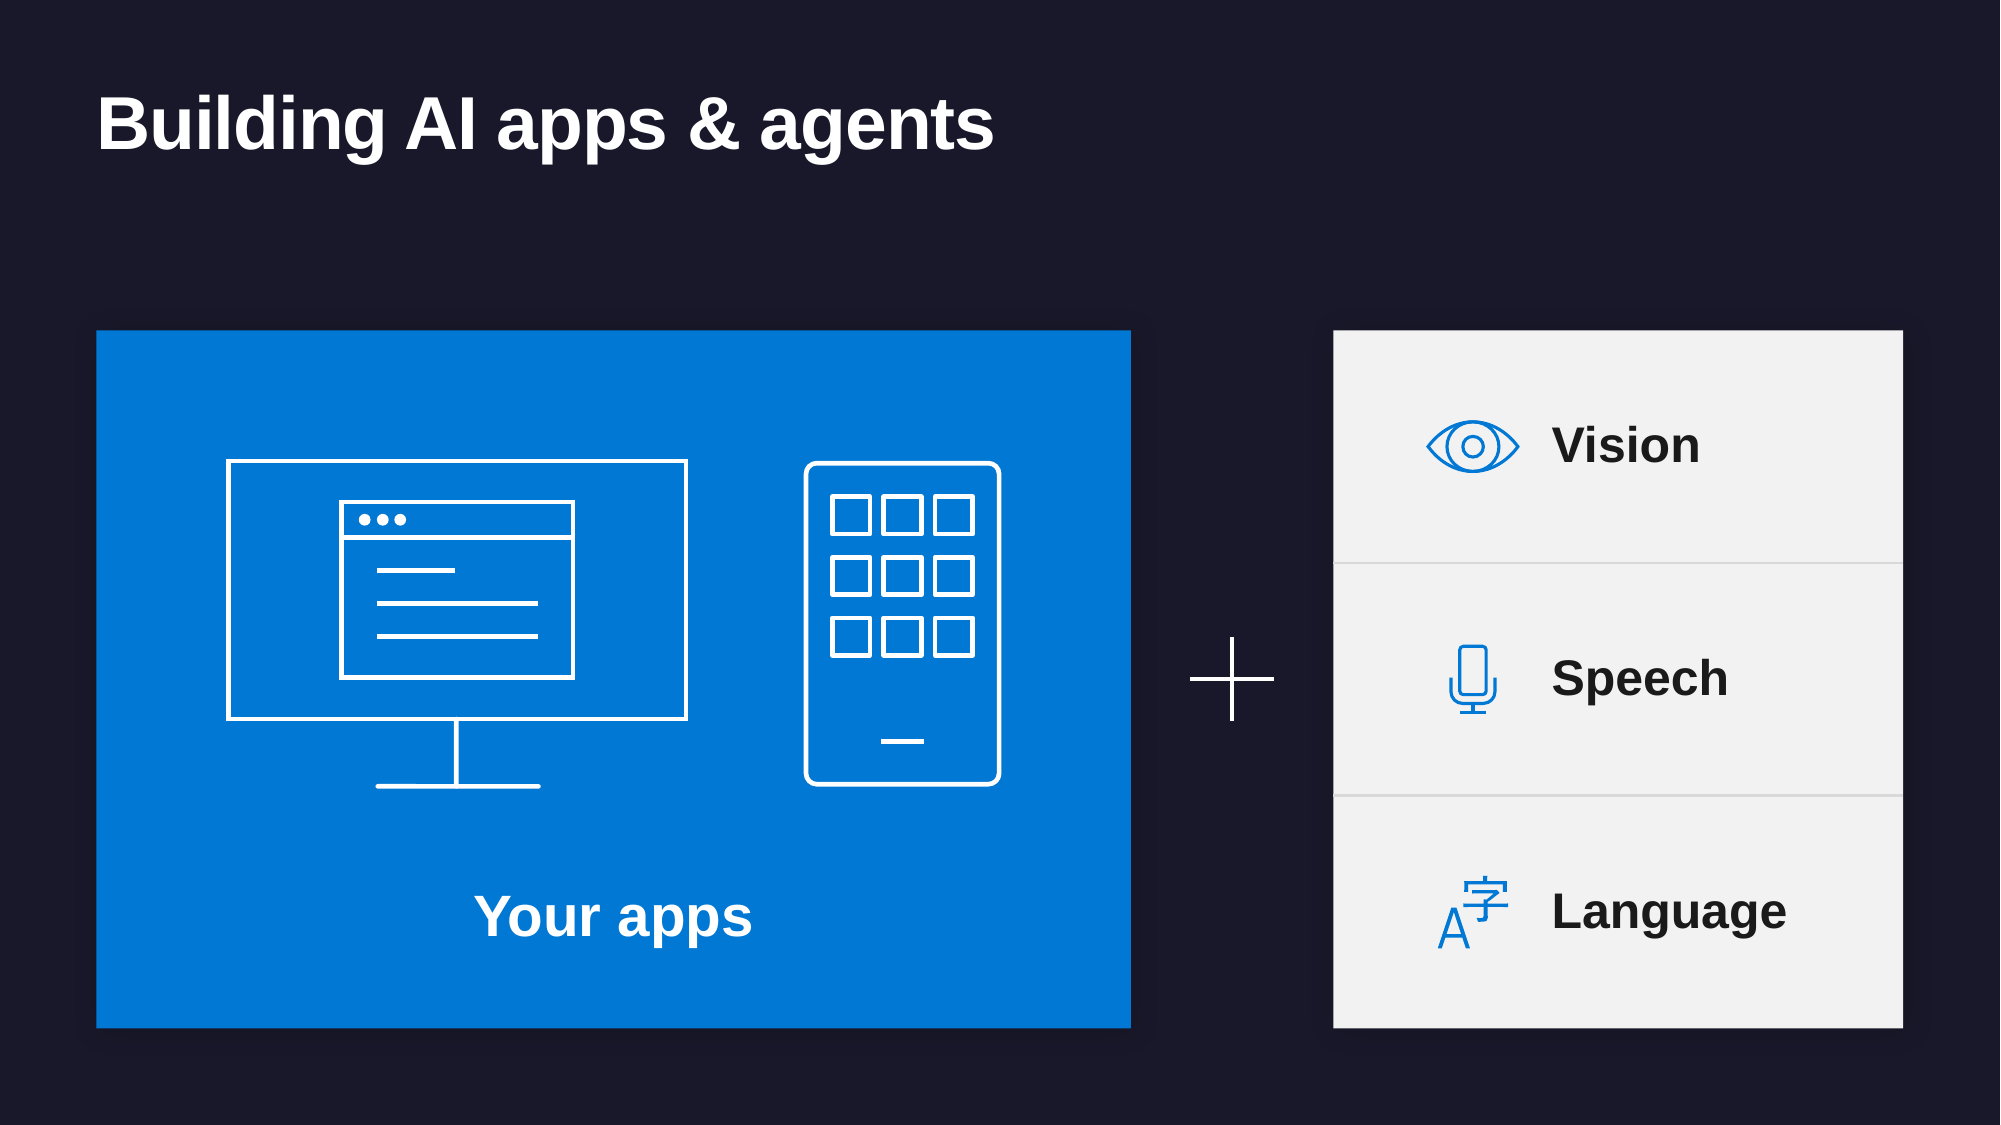

Azure AI
# Building AI apps & agents

Your apps

Vision

Speech

Language

Azure Cognitive Search
Azure Databricks
Azure Machine Learning
Azure AI Infrastructure
Azure Bot Service
Azure Cognitive Services